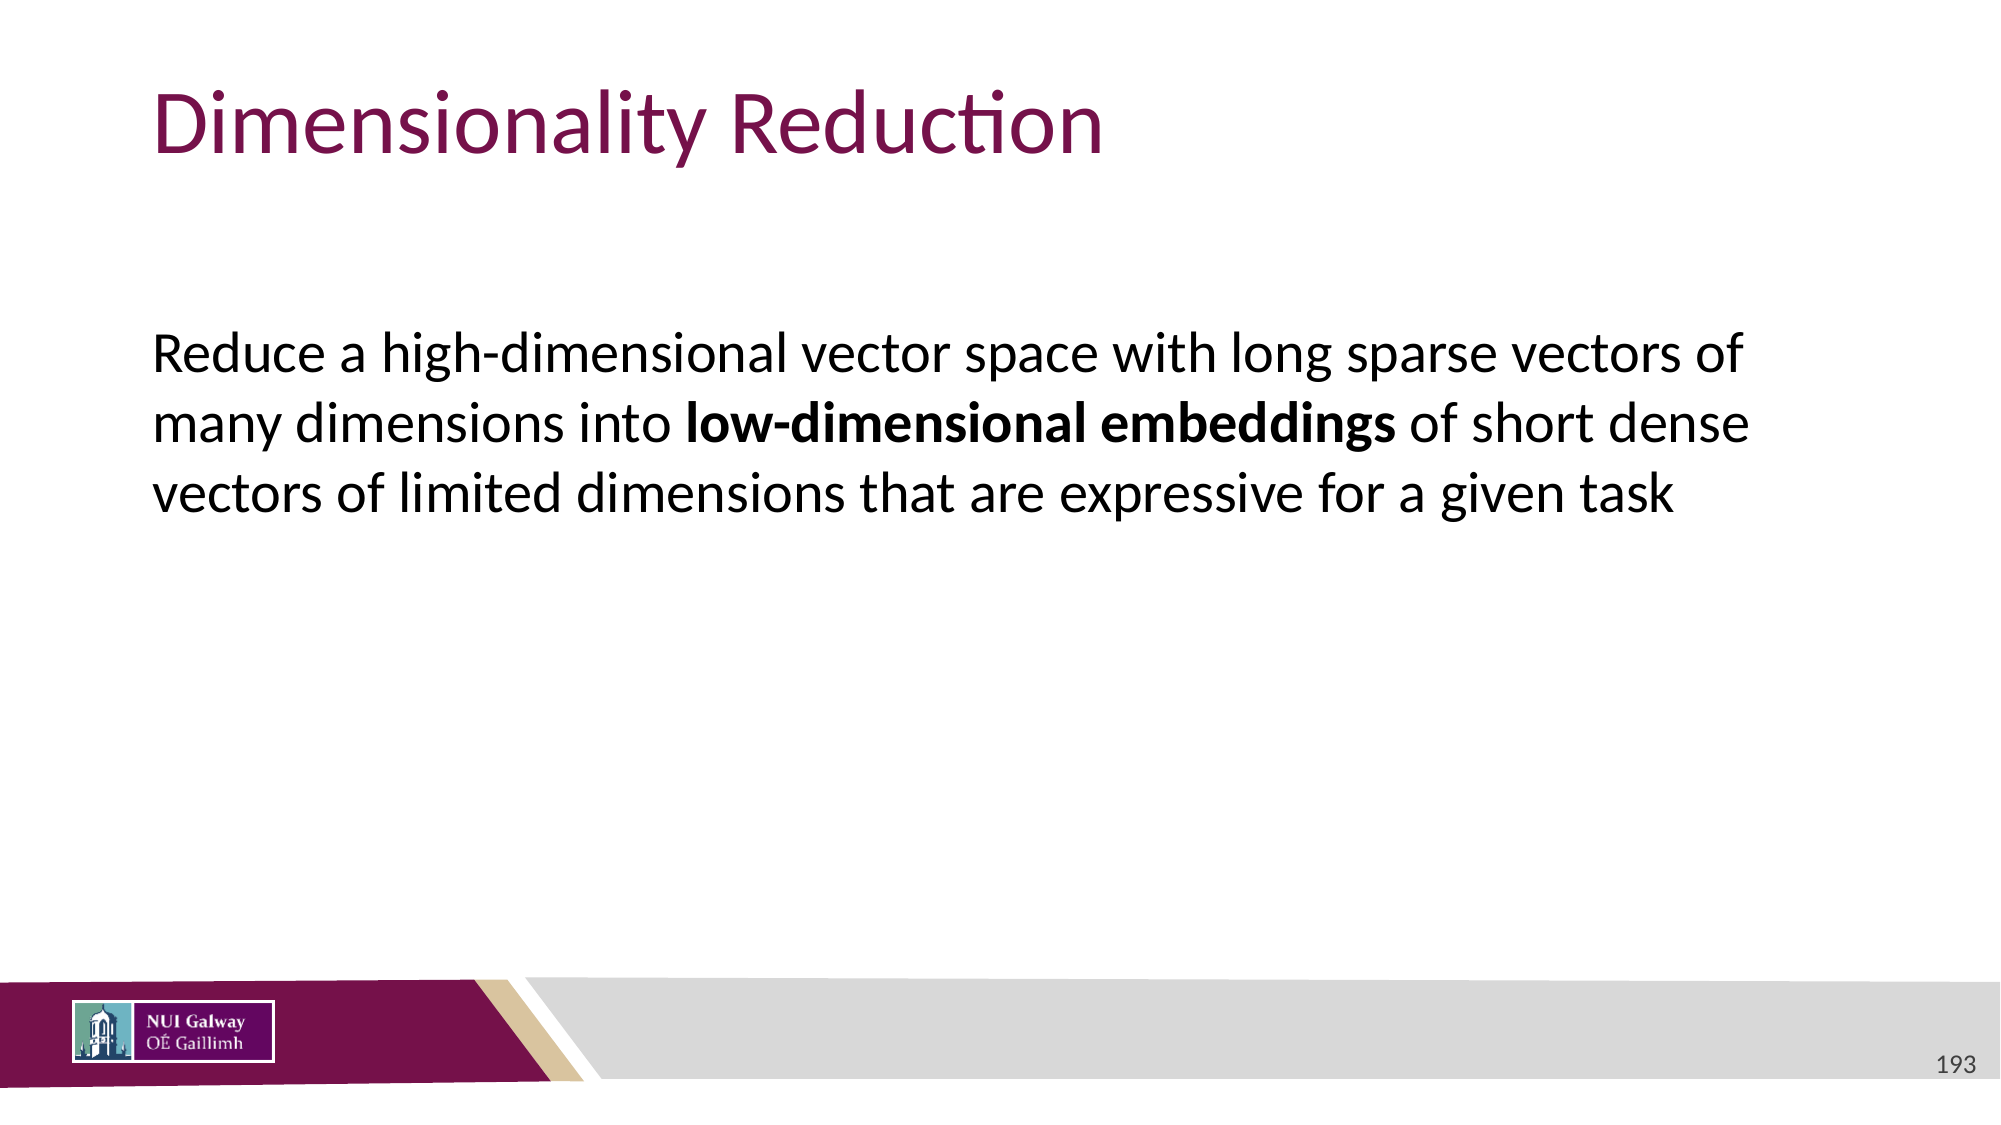

# Dimensionality Reduction
Reduce a high-dimensional vector space with long sparse vectors of many dimensions into low-dimensional embeddings of short dense vectors of limited dimensions that are expressive for a given task
193